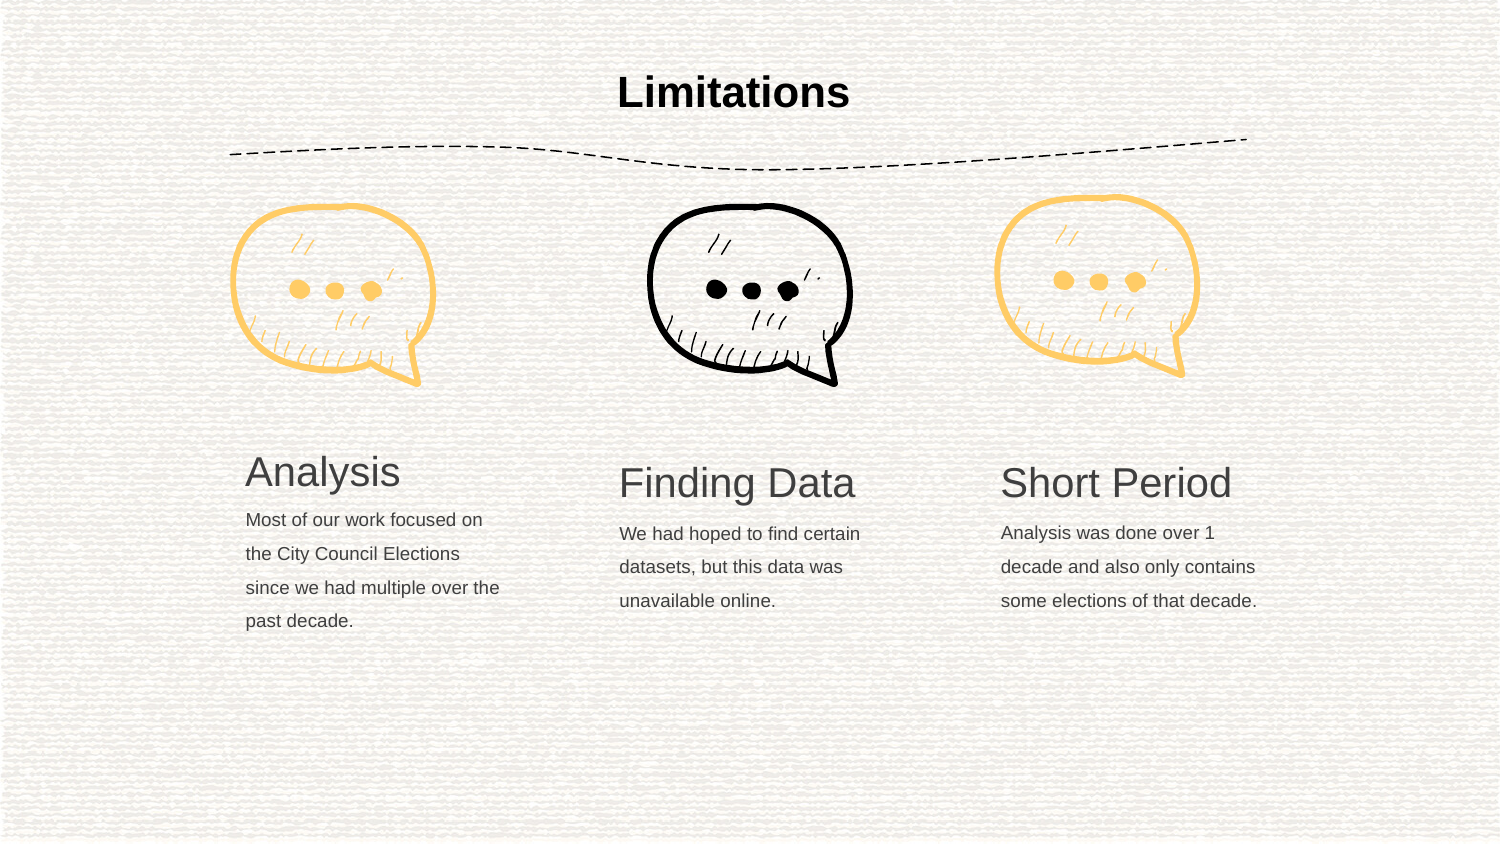

Limitations

Analysis
Finding Data
Short Period
Most of our work focused on the City Council Elections since we had multiple over the past decade.
We had hoped to find certain  datasets, but this data was unavailable online.
Analysis was done over 1 decade and also only contains some elections of that decade.